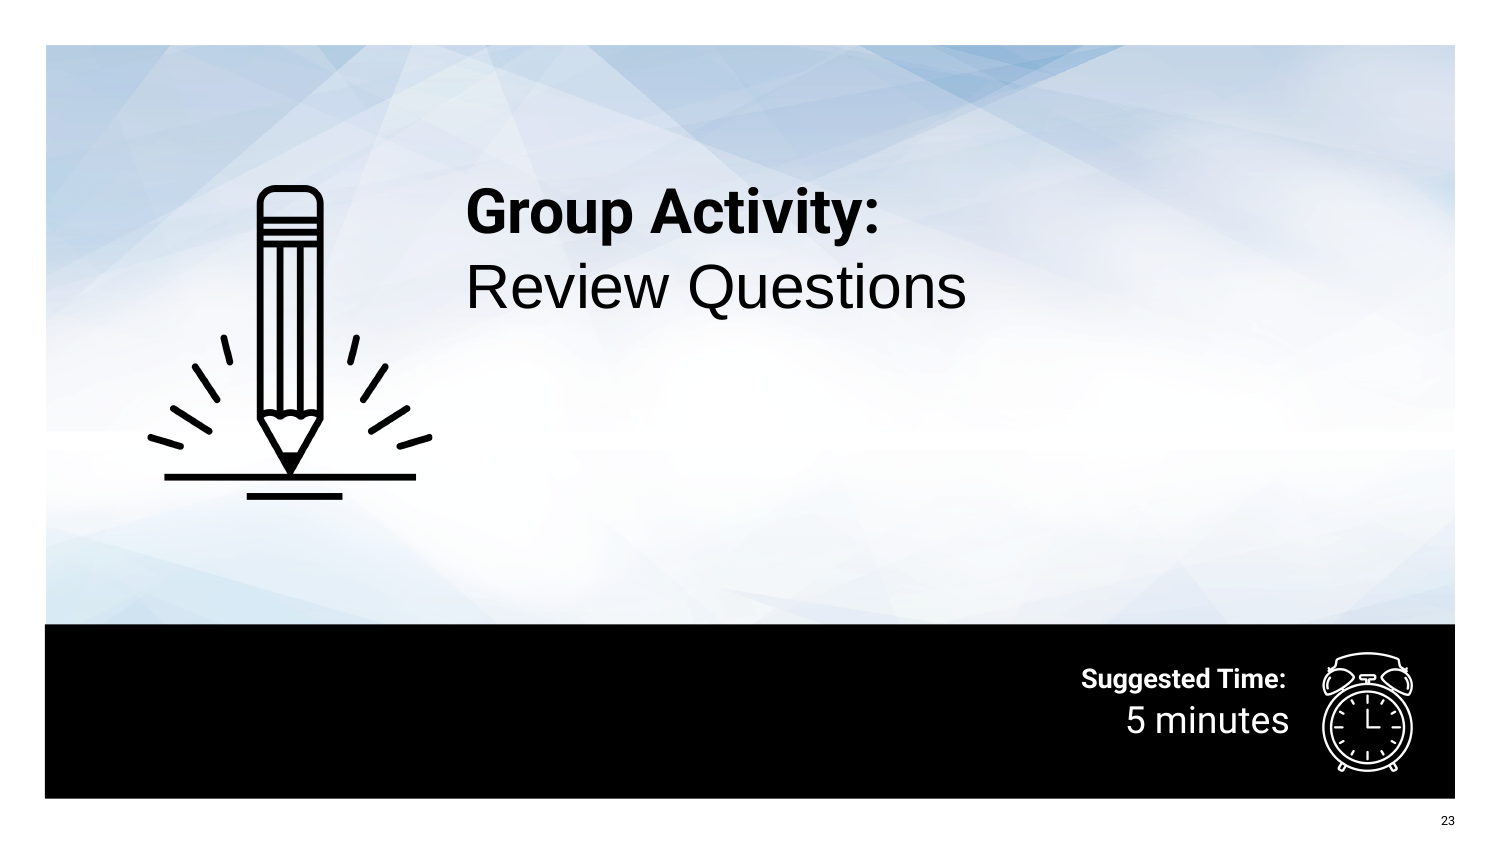

Group Activity:
Review Questions
# 5 minutes